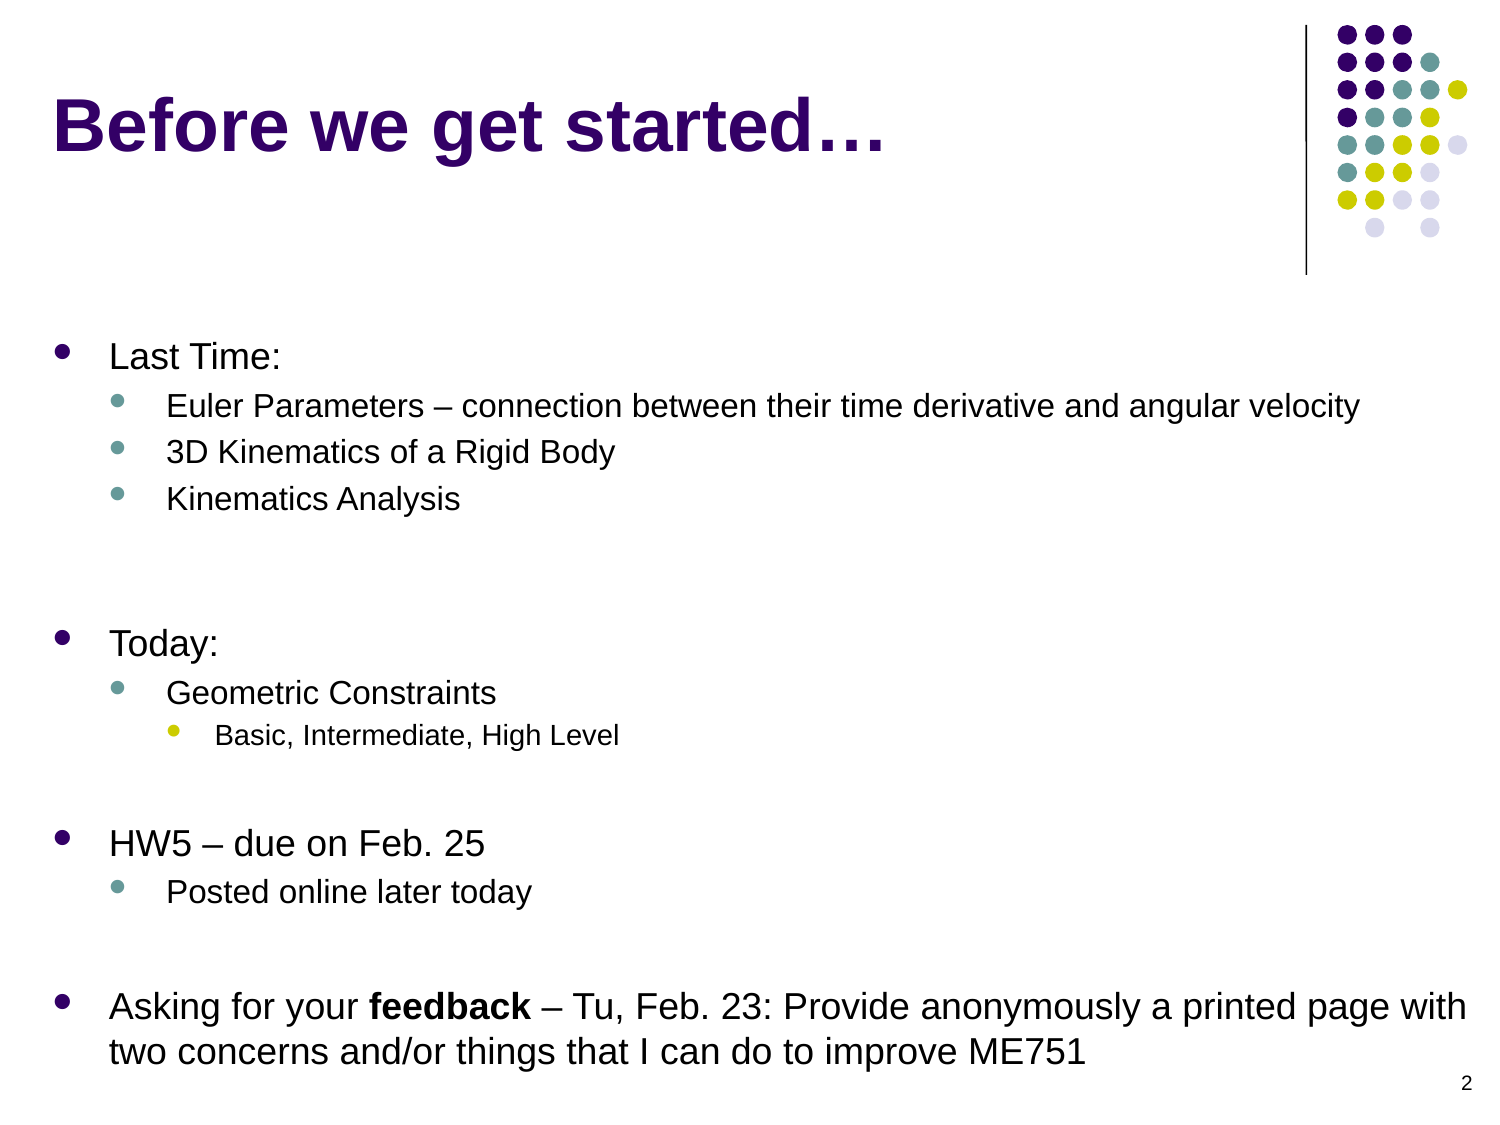

# Before we get started…
Last Time:
Euler Parameters – connection between their time derivative and angular velocity
3D Kinematics of a Rigid Body
Kinematics Analysis

Today:
Geometric Constraints
Basic, Intermediate, High Level

HW5 – due on Feb. 25
Posted online later today

Asking for your feedback – Tu, Feb. 23: Provide anonymously a printed page with two concerns and/or things that I can do to improve ME751
2